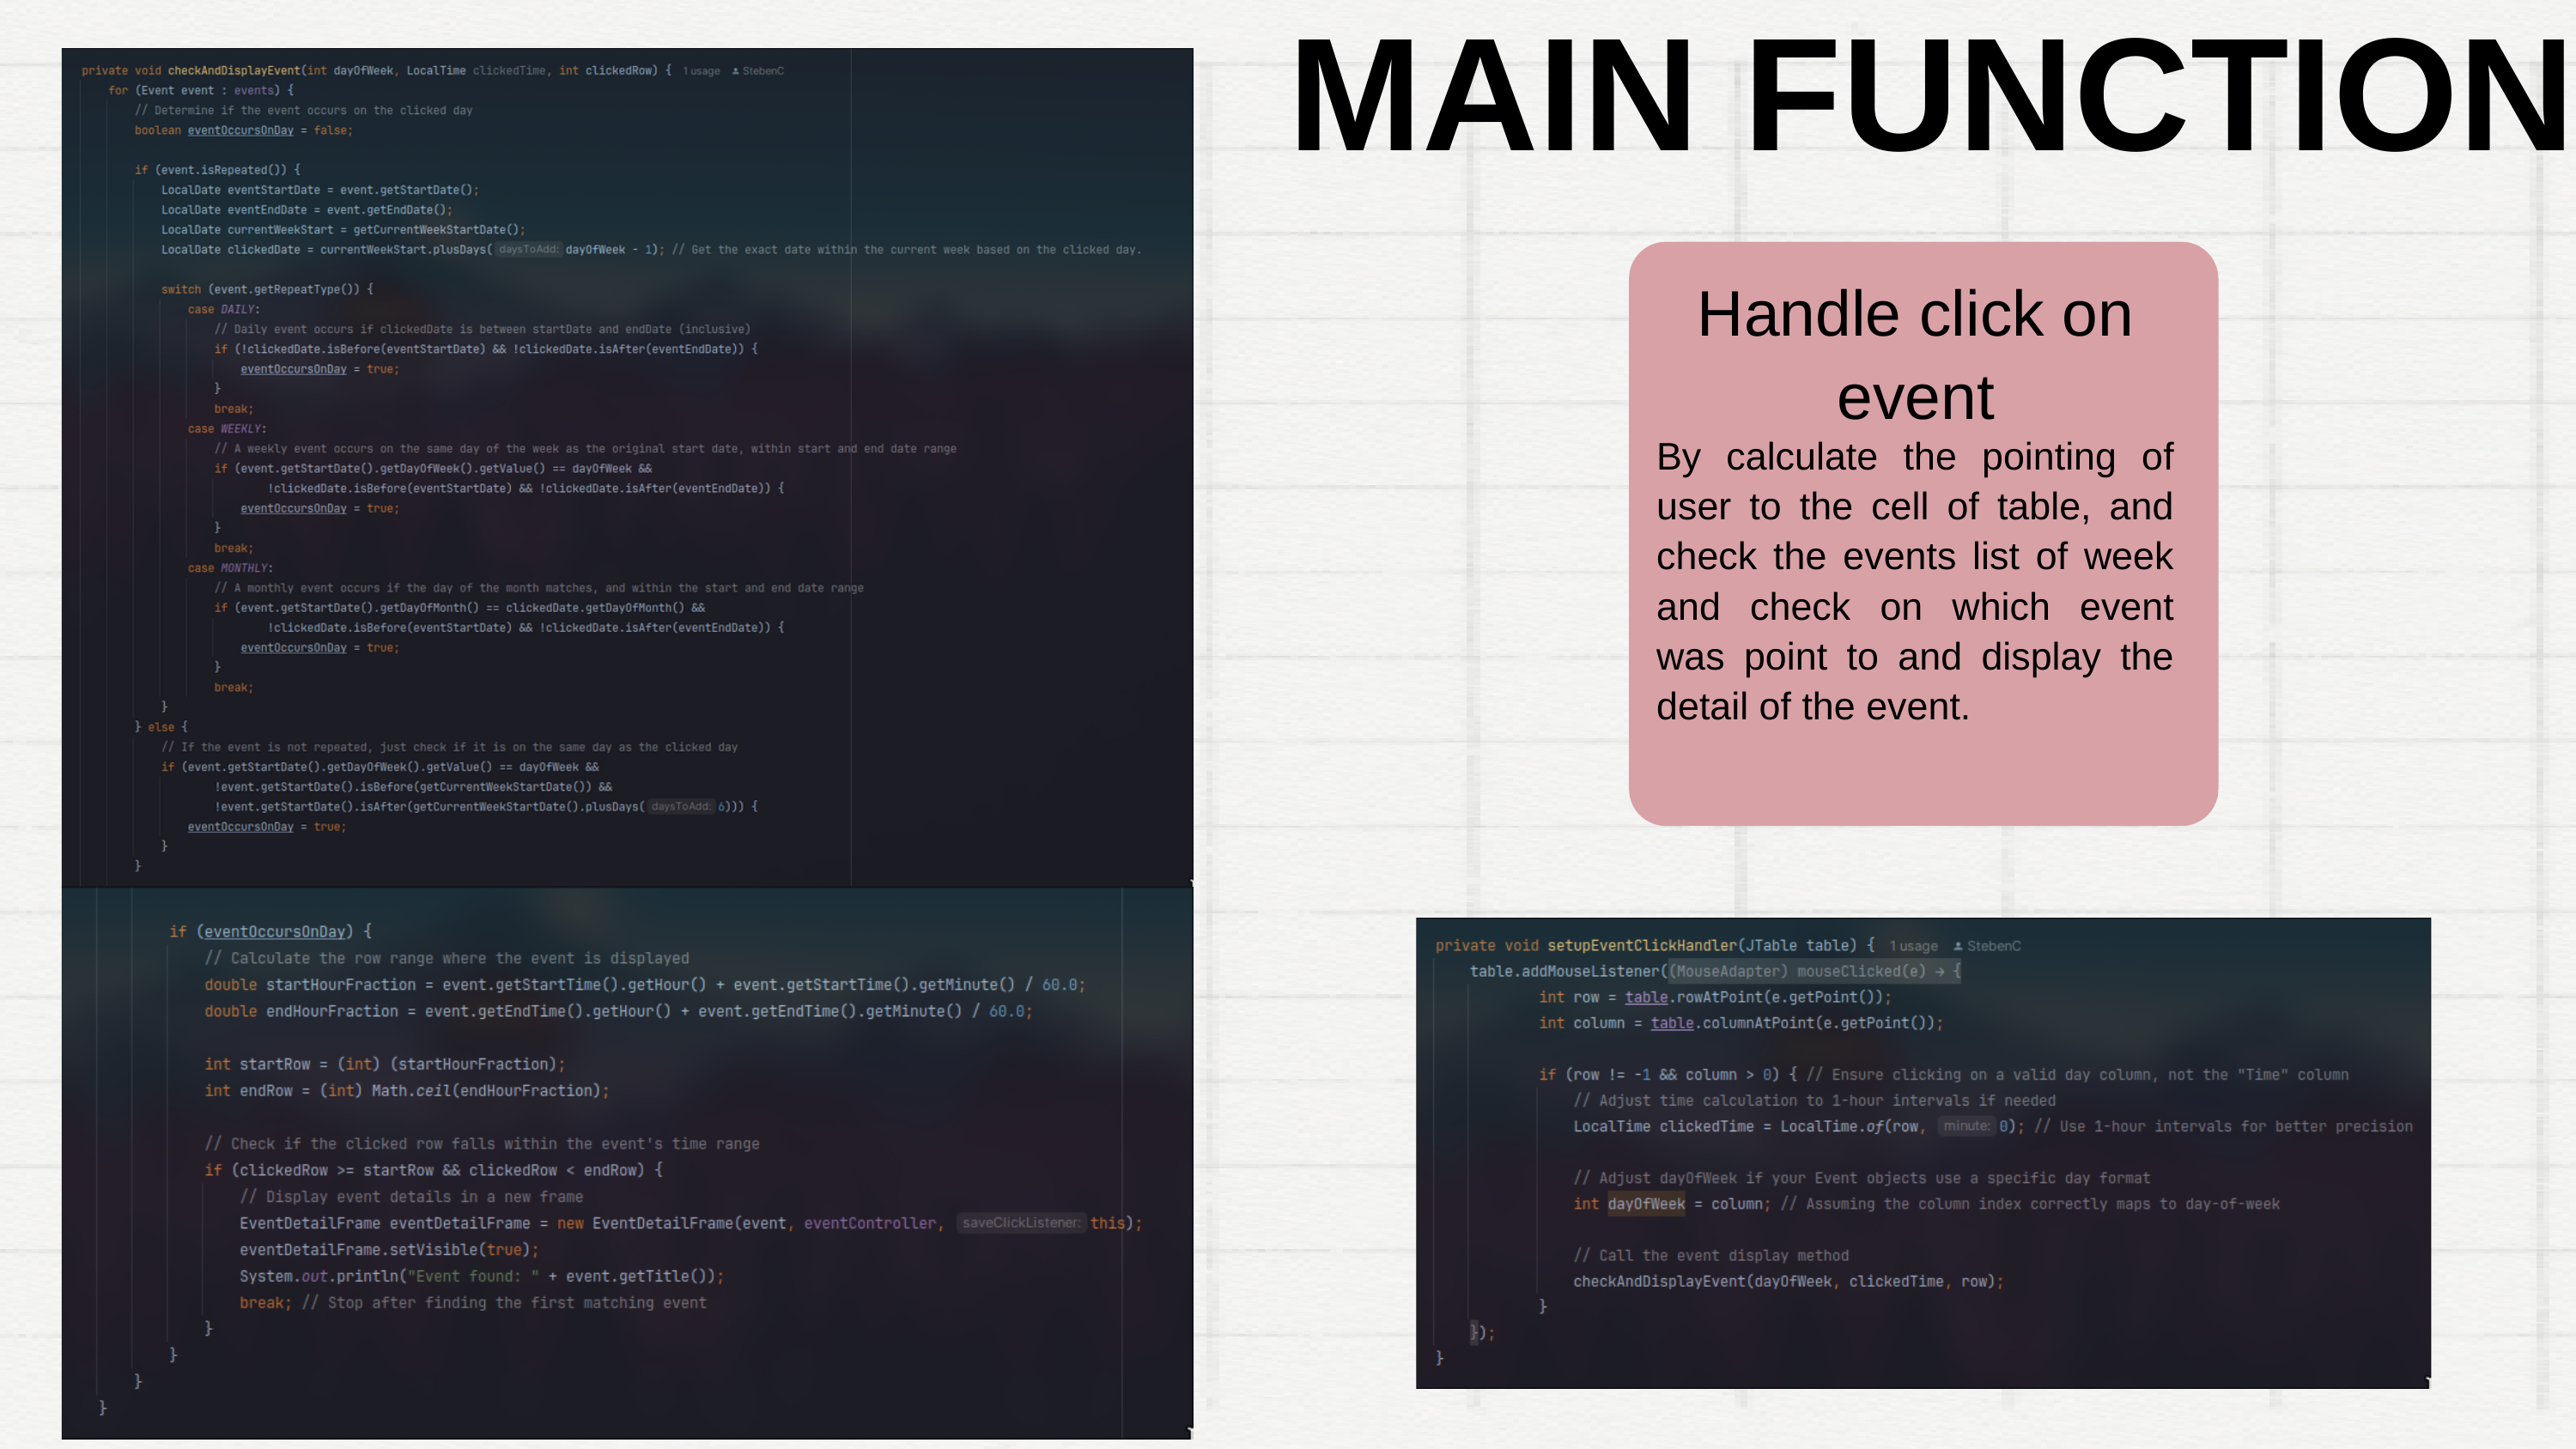

MAIN FUNCTION

Handle click on event
By calculate the pointing of user to the cell of table, and check the events list of week and check on which event was point to and display the detail of the event.